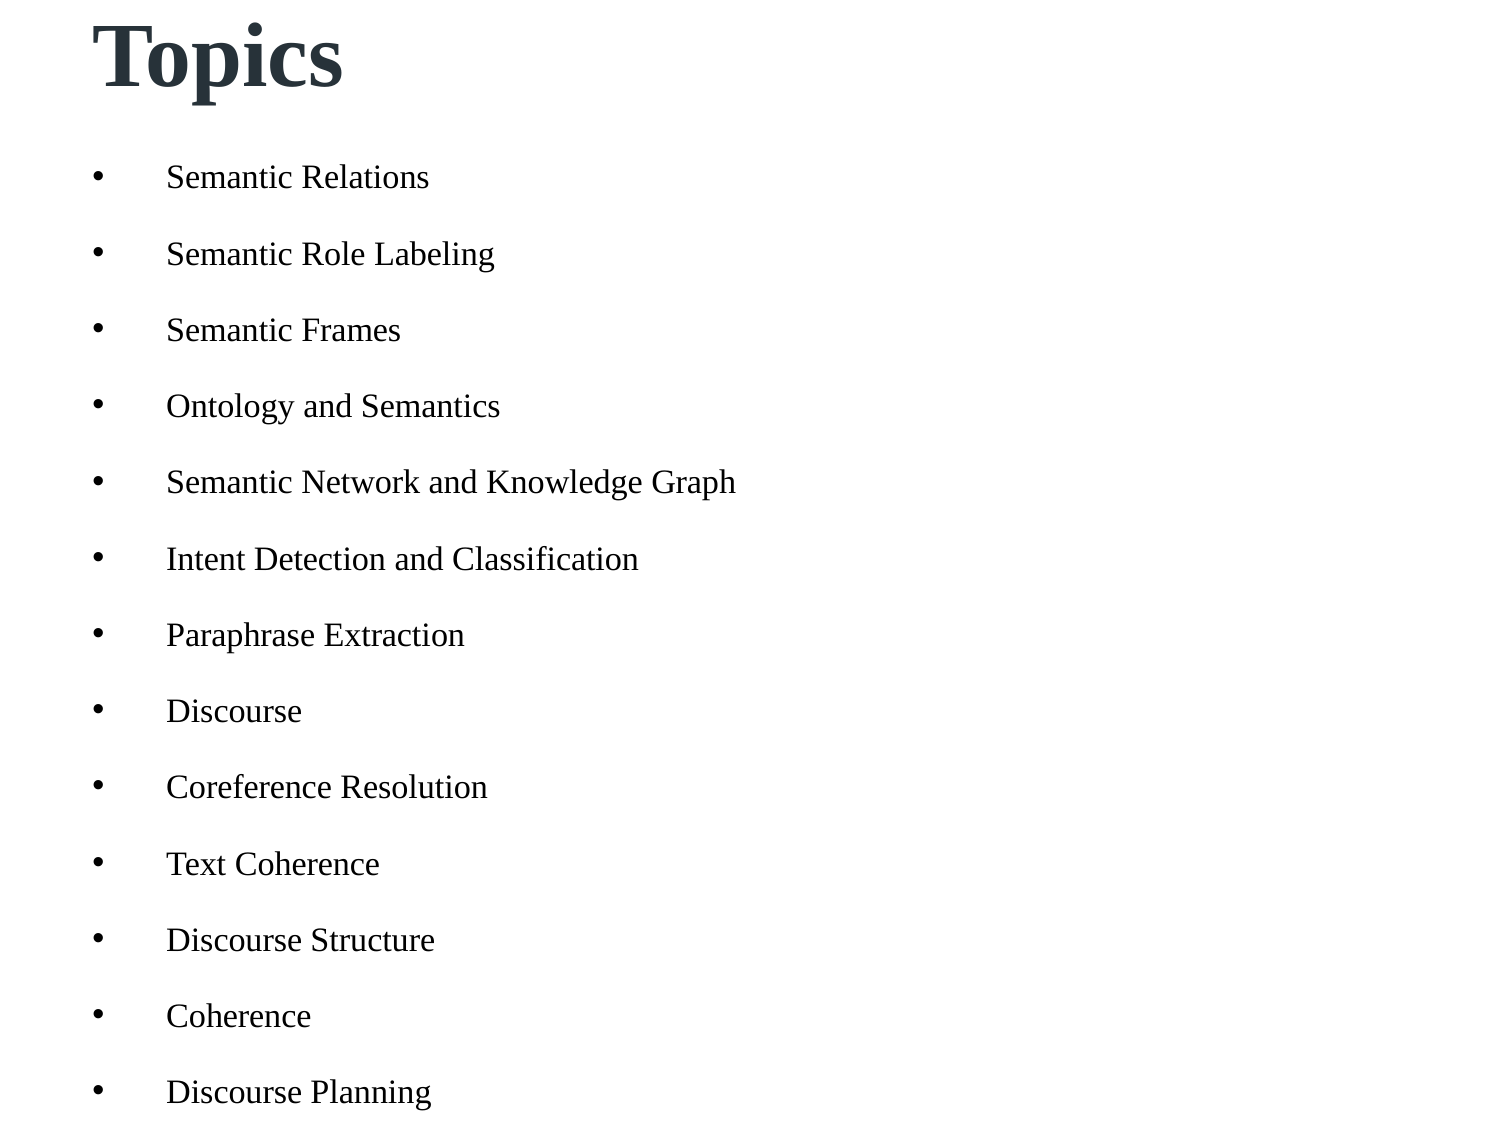

# Topics
Semantic Relations
Semantic Role Labeling
Semantic Frames
Ontology and Semantics
Semantic Network and Knowledge Graph
Intent Detection and Classification
Paraphrase Extraction
Discourse
Coreference Resolution
Text Coherence
Discourse Structure
Coherence
Discourse Planning